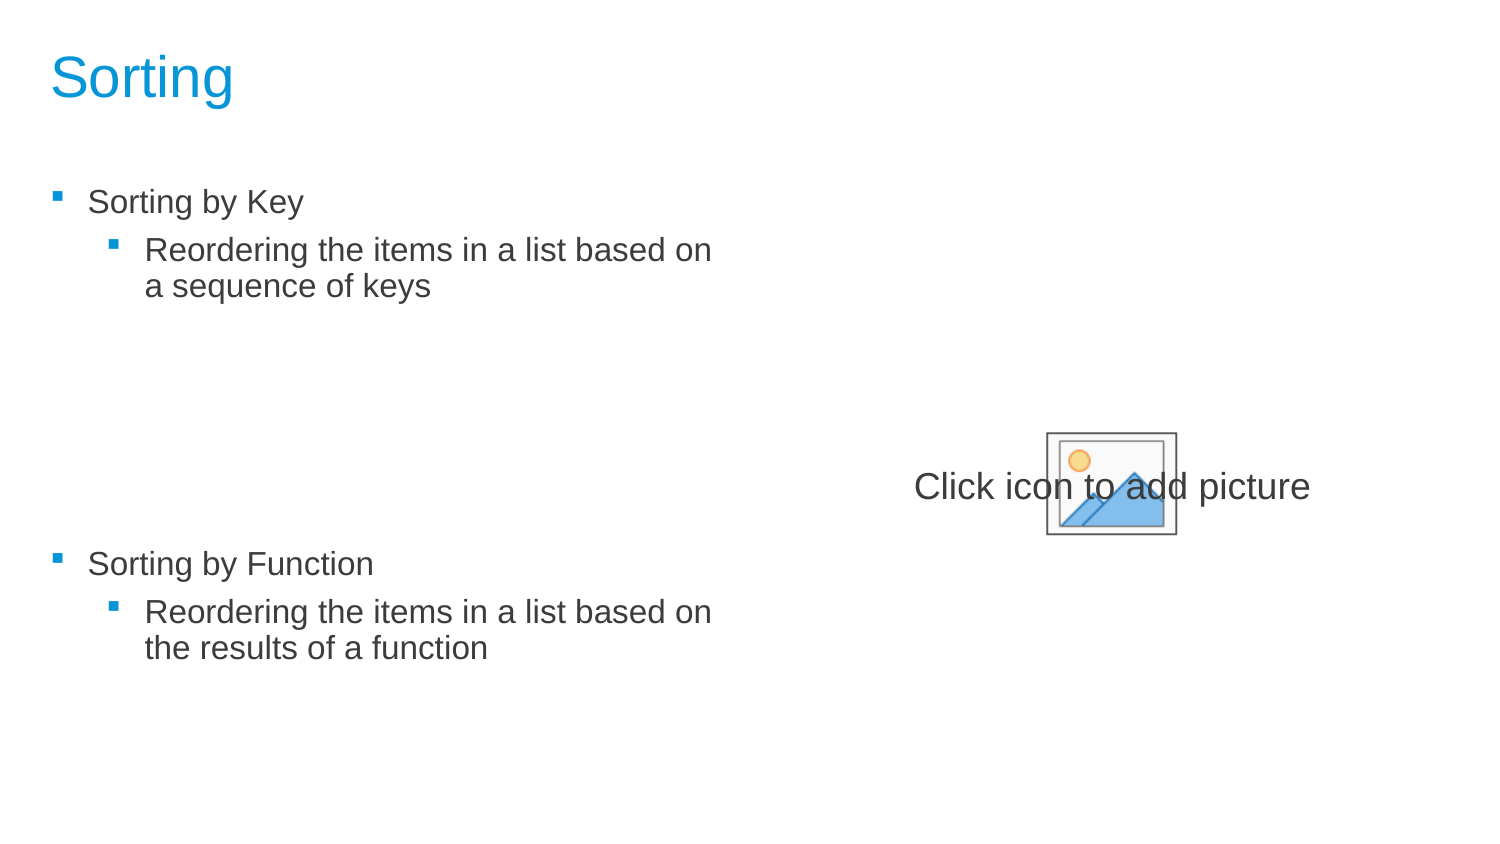

# Sorting

Sorting by Key
Reordering the items in a list based on a sequence of keys

Sorting by Function
Reordering the items in a list based on the results of a function